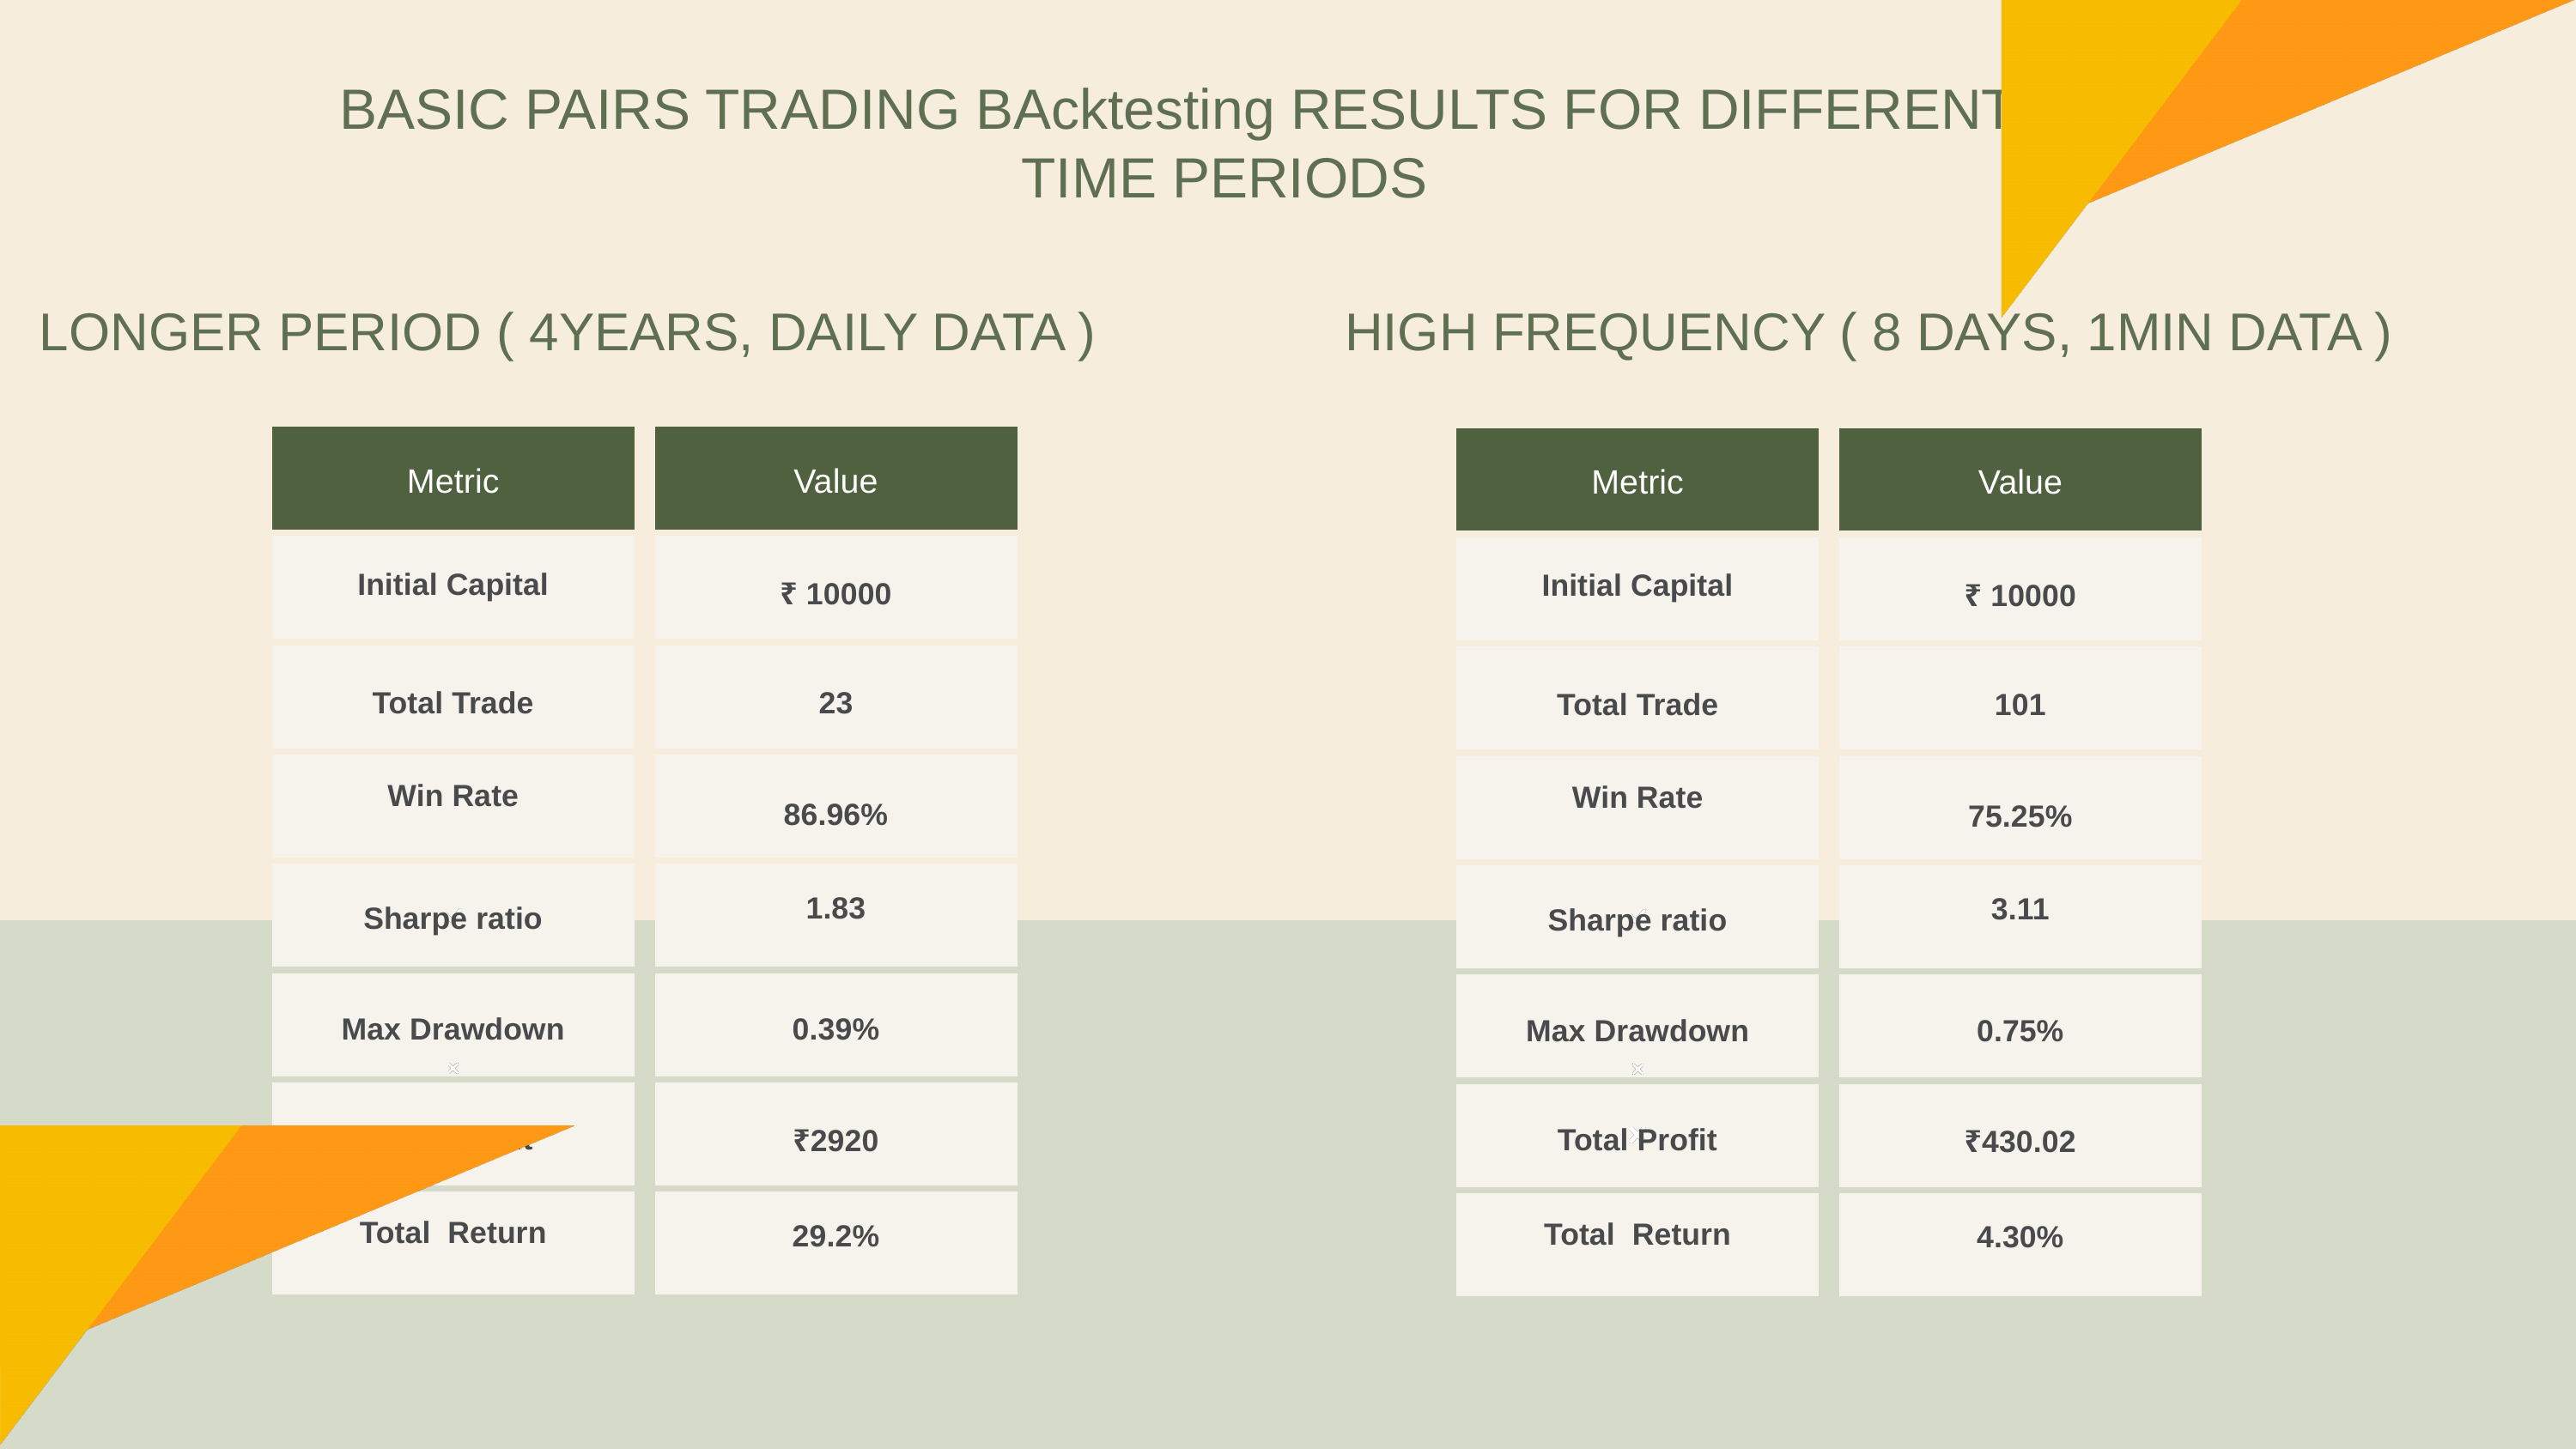

BASIC PAIRS TRADING BAcktesting RESULTS FOR DIFFERENT       TIME PERIODS
LONGER PERIOD ( 4YEARS, DAILY DATA )
HIGH FREQUENCY ( 8 DAYS, 1MIN DATA )

Metric
Value

Initial Capital
₹ 10000

Total Trade
23

Win Rate
86.96%

1.83
Sharpe ratio

Max Drawdown
0.39%

Total Profit
₹2920

Total  Return
29.2%

Metric
Value

Initial Capital
₹ 10000

Total Trade
101

Win Rate
75.25%

3.11

Sharpe ratio

Max Drawdown
0.75%

Total Profit
₹430.02

Total  Return
4.30%